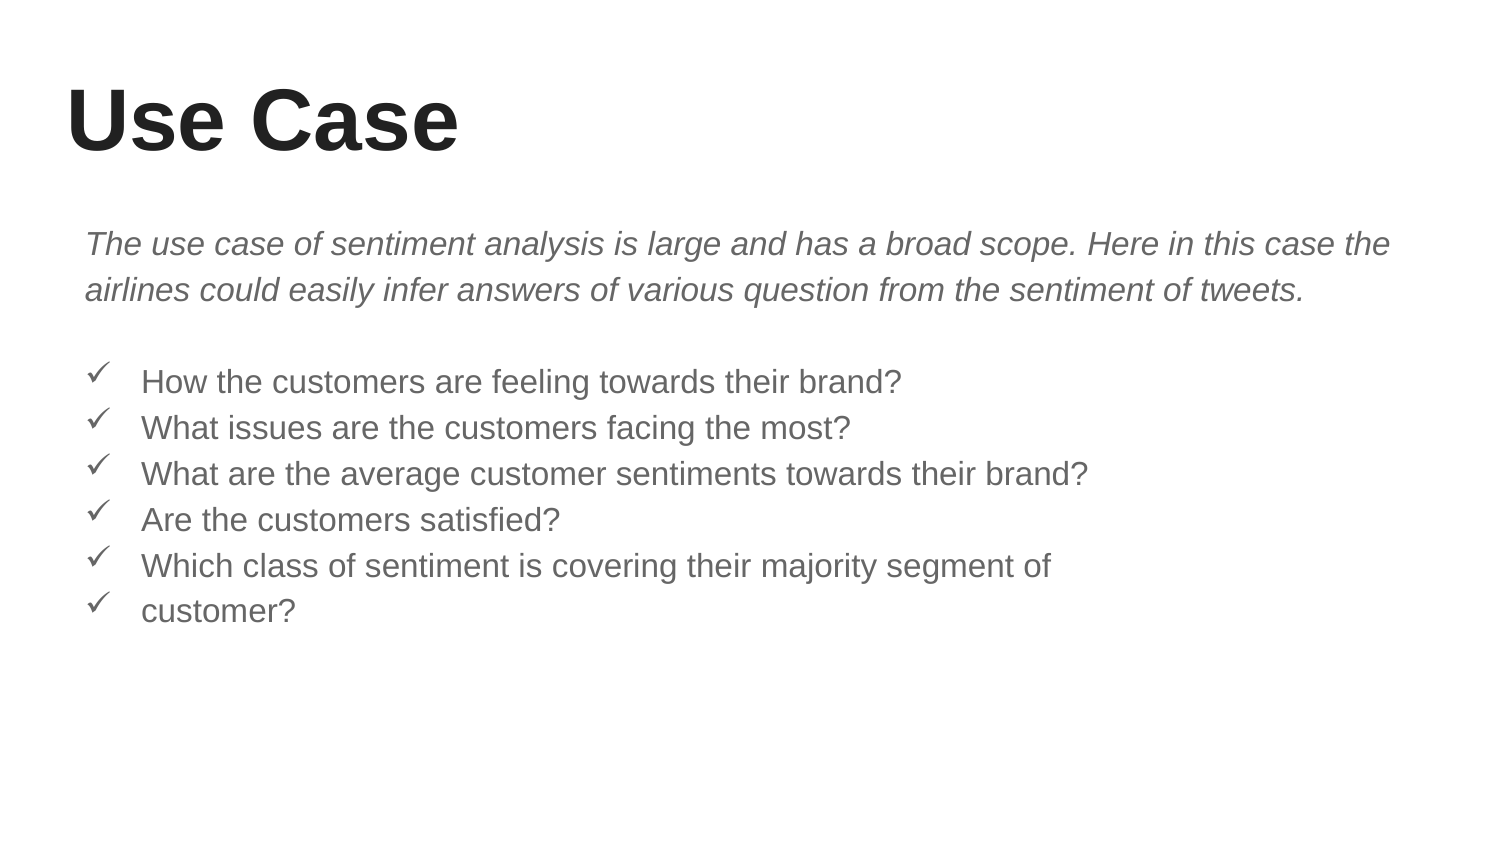

# Use Case
The use case of sentiment analysis is large and has a broad scope. Here in this case the airlines could easily infer answers of various question from the sentiment of tweets.

How the customers are feeling towards their brand?
What issues are the customers facing the most?
What are the average customer sentiments towards their brand?
Are the customers satisfied?
Which class of sentiment is covering their majority segment of
customer?